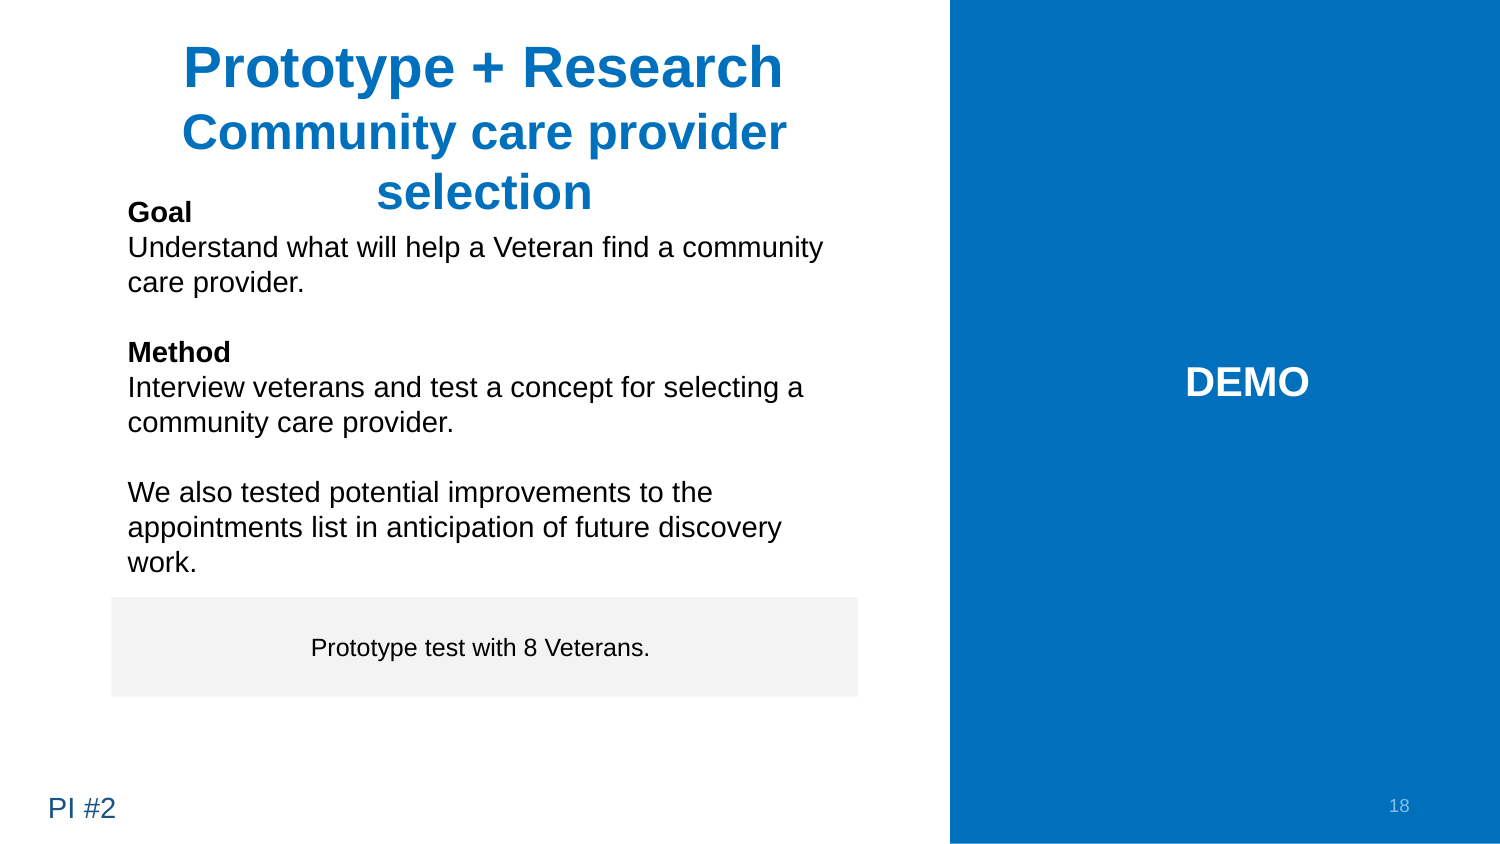

# Prototype + Research
Community care provider selection
Goal
Understand what will help a Veteran find a community care provider.

Method
Interview veterans and test a concept for selecting a community care provider.

We also tested potential improvements to the appointments list in anticipation of future discovery work.
DEMO
Prototype test with 8 Veterans.
PI #2

18